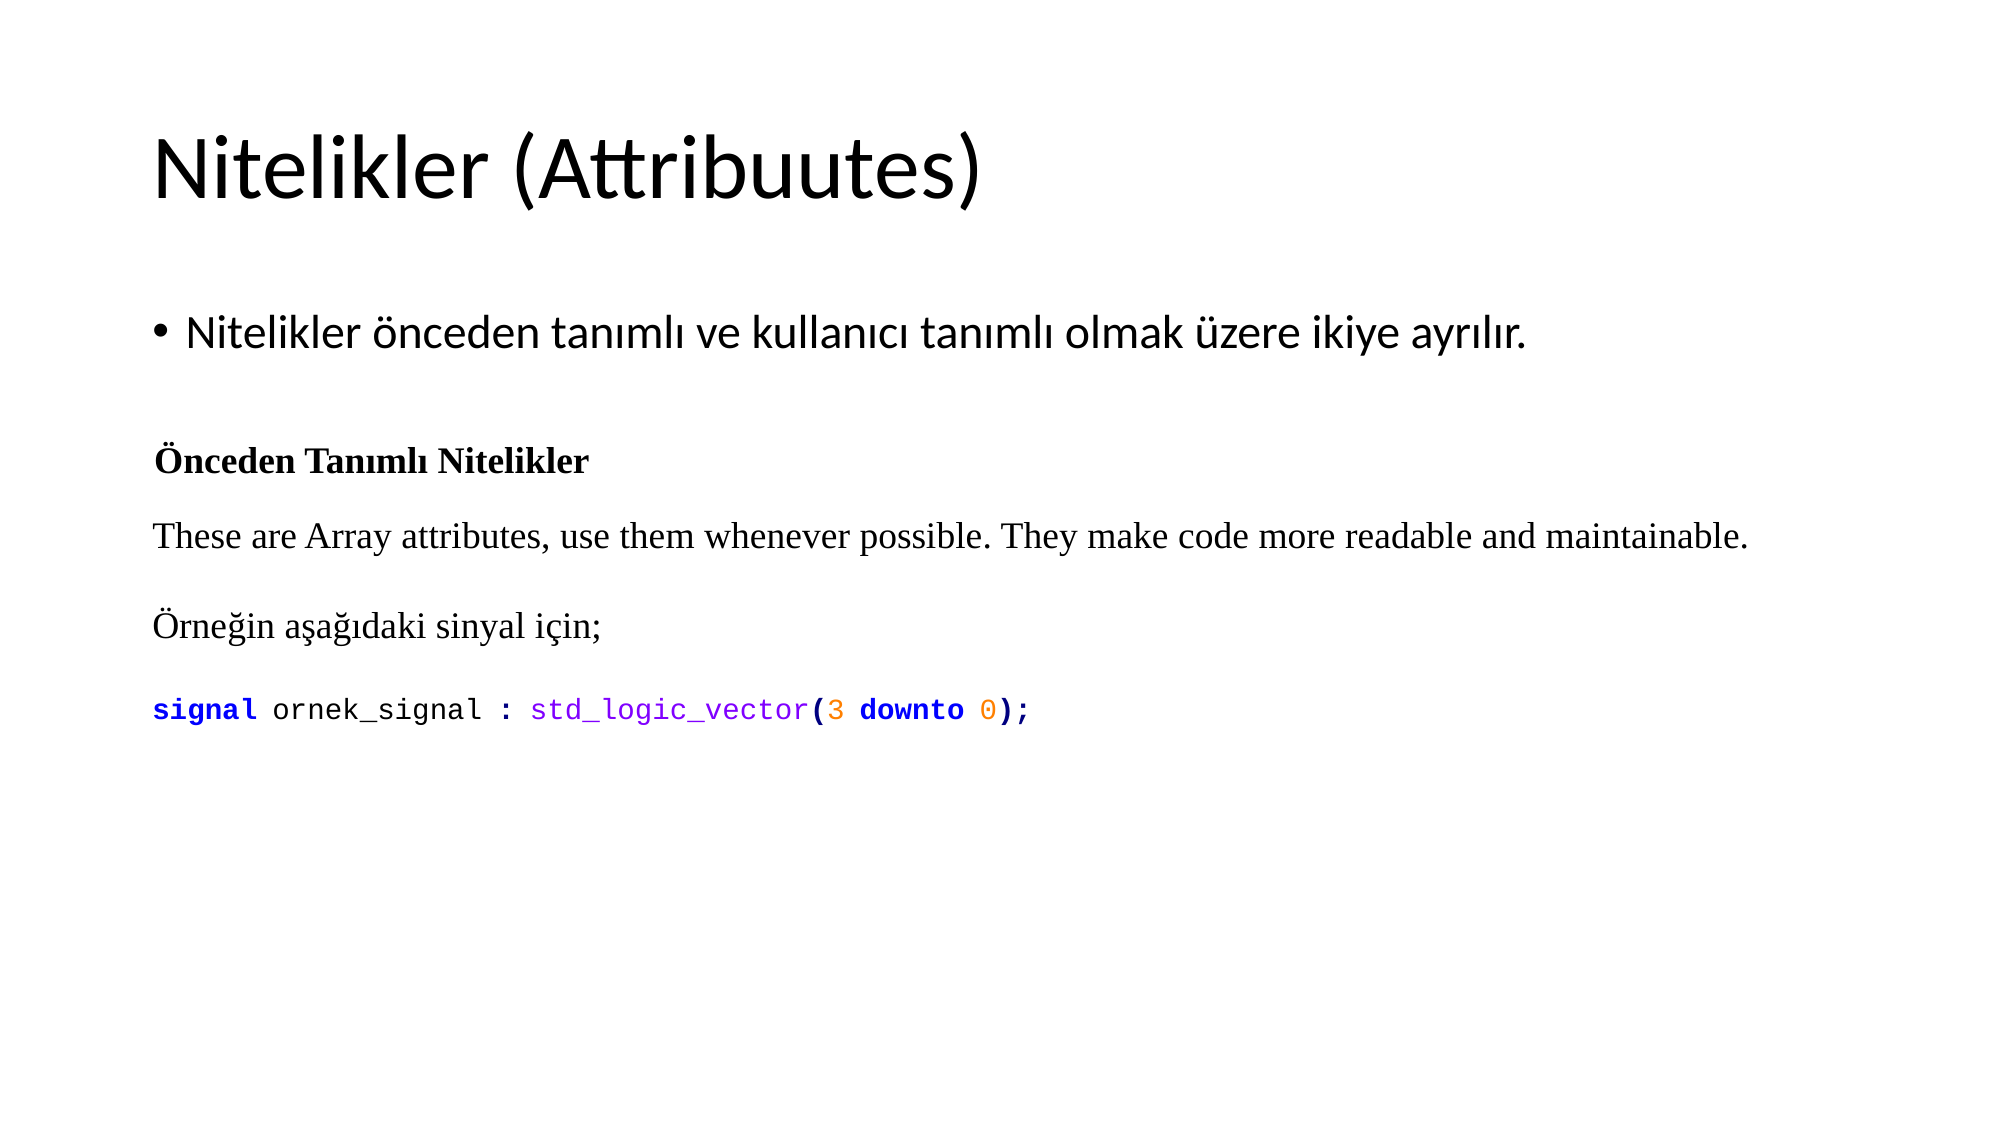

# Nitelikler (Attribuutes)
Nitelikler önceden tanımlı ve kullanıcı tanımlı olmak üzere ikiye ayrılır.

Önceden Tanımlı Nitelikler
These are Array attributes, use them whenever possible. They make code more readable and maintainable.
Örneğin aşağıdaki sinyal için;
signal ornek_signal : std_logic_vector(3 downto 0);